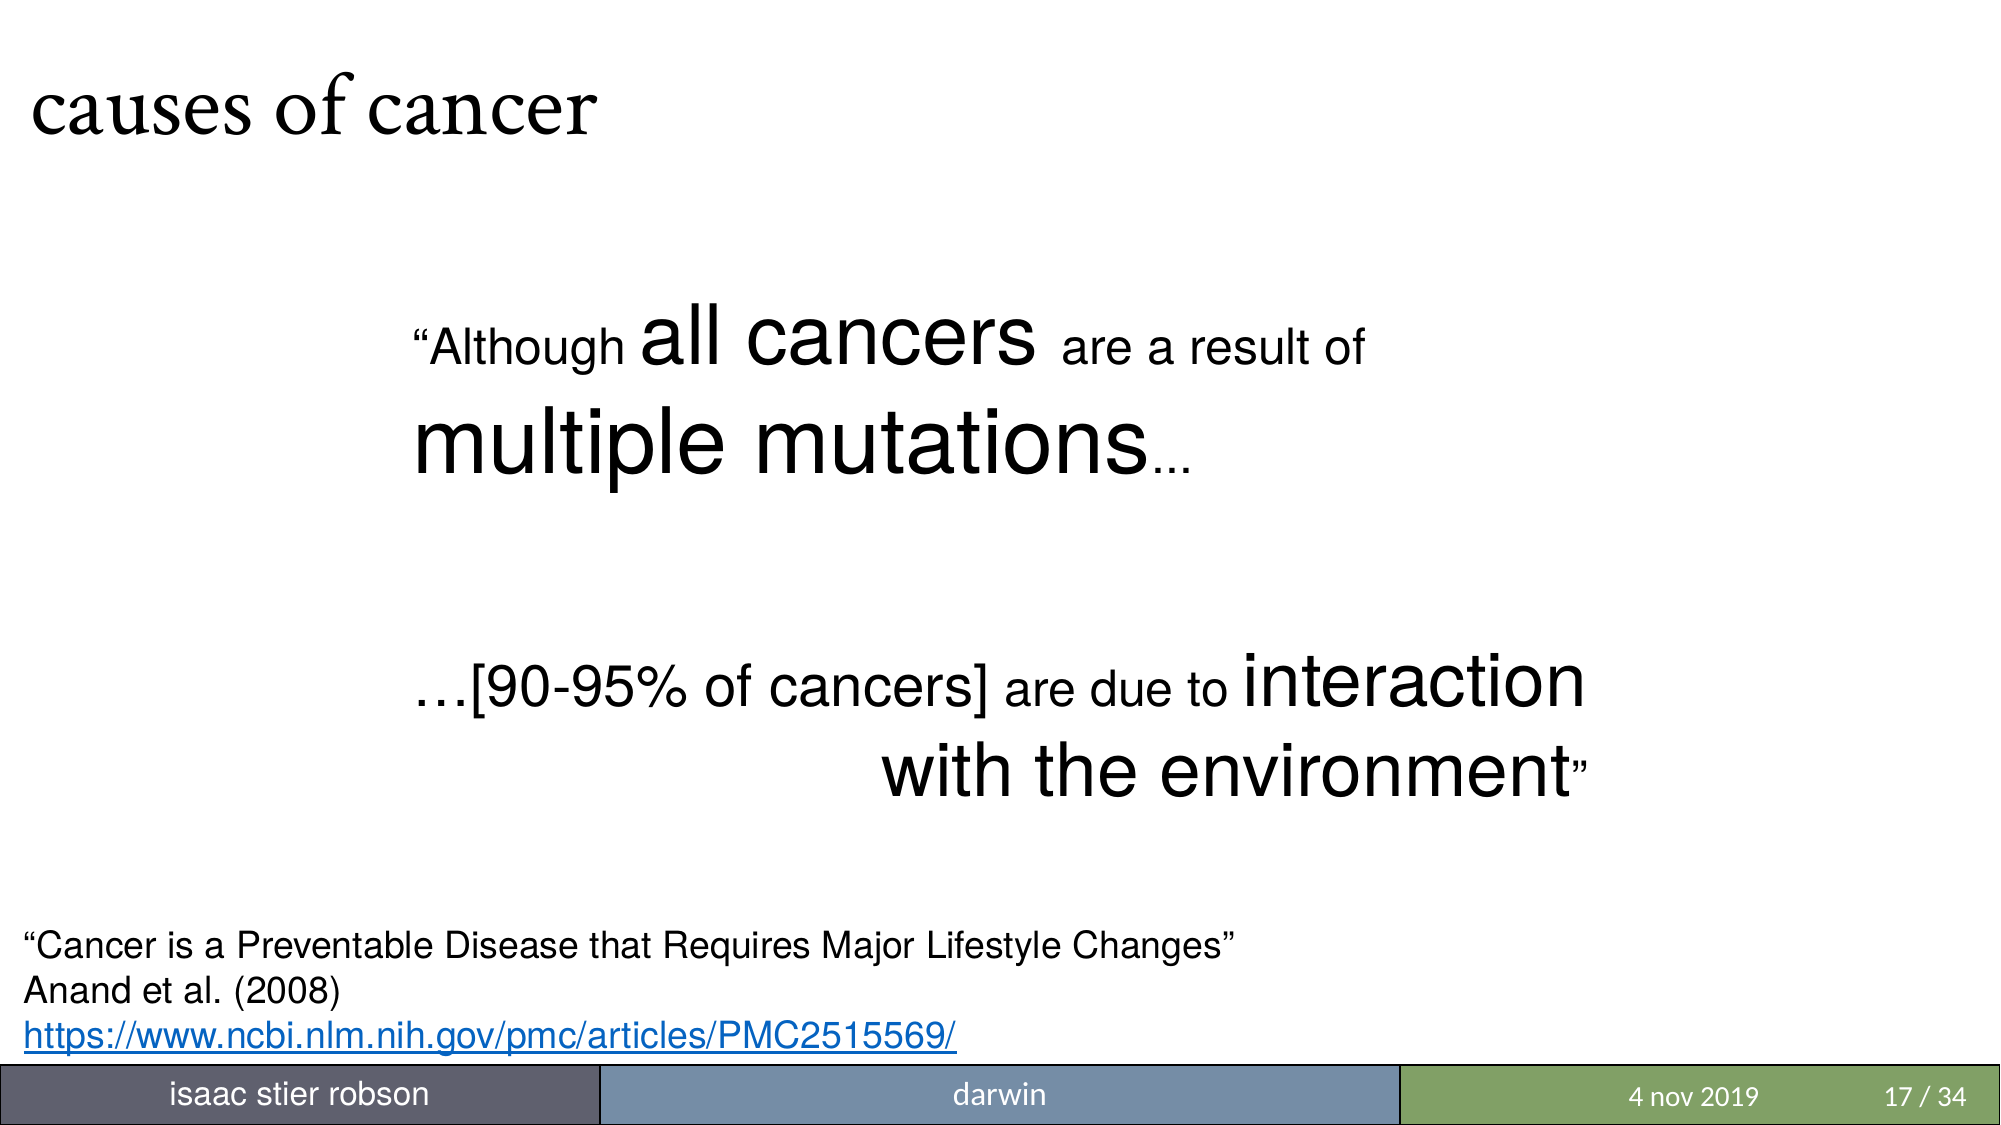

# causes of cancer
“Although all cancers are a result of multiple mutations...

…[90-95% of cancers] are due to interaction with the environment”
“Cancer is a Preventable Disease that Requires Major Lifestyle Changes”
Anand et al. (2008)
https://www.ncbi.nlm.nih.gov/pmc/articles/PMC2515569/
isaac stier robson
darwin
   	       4 nov 2019	17 / 34